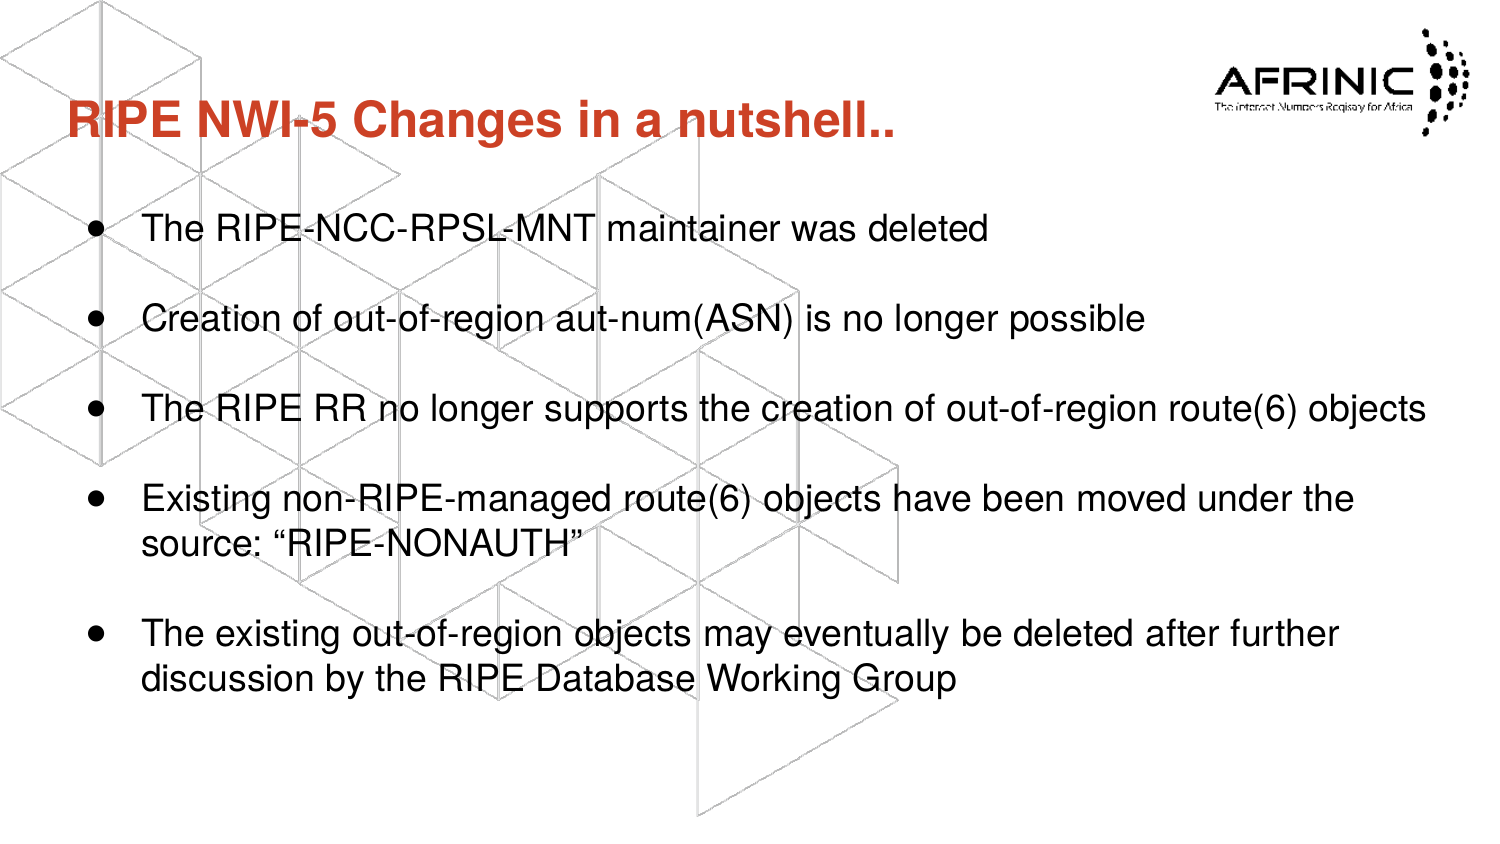

# RIPE NWI-5 Changes in a nutshell..
The RIPE-NCC-RPSL-MNT maintainer was deleted

Creation of out-of-region aut-num(ASN) is no longer possible

The RIPE RR no longer supports the creation of out-of-region route(6) objects

Existing non-RIPE-managed route(6) objects have been moved under the source: “RIPE-NONAUTH”

The existing out-of-region objects may eventually be deleted after further discussion by the RIPE Database Working Group